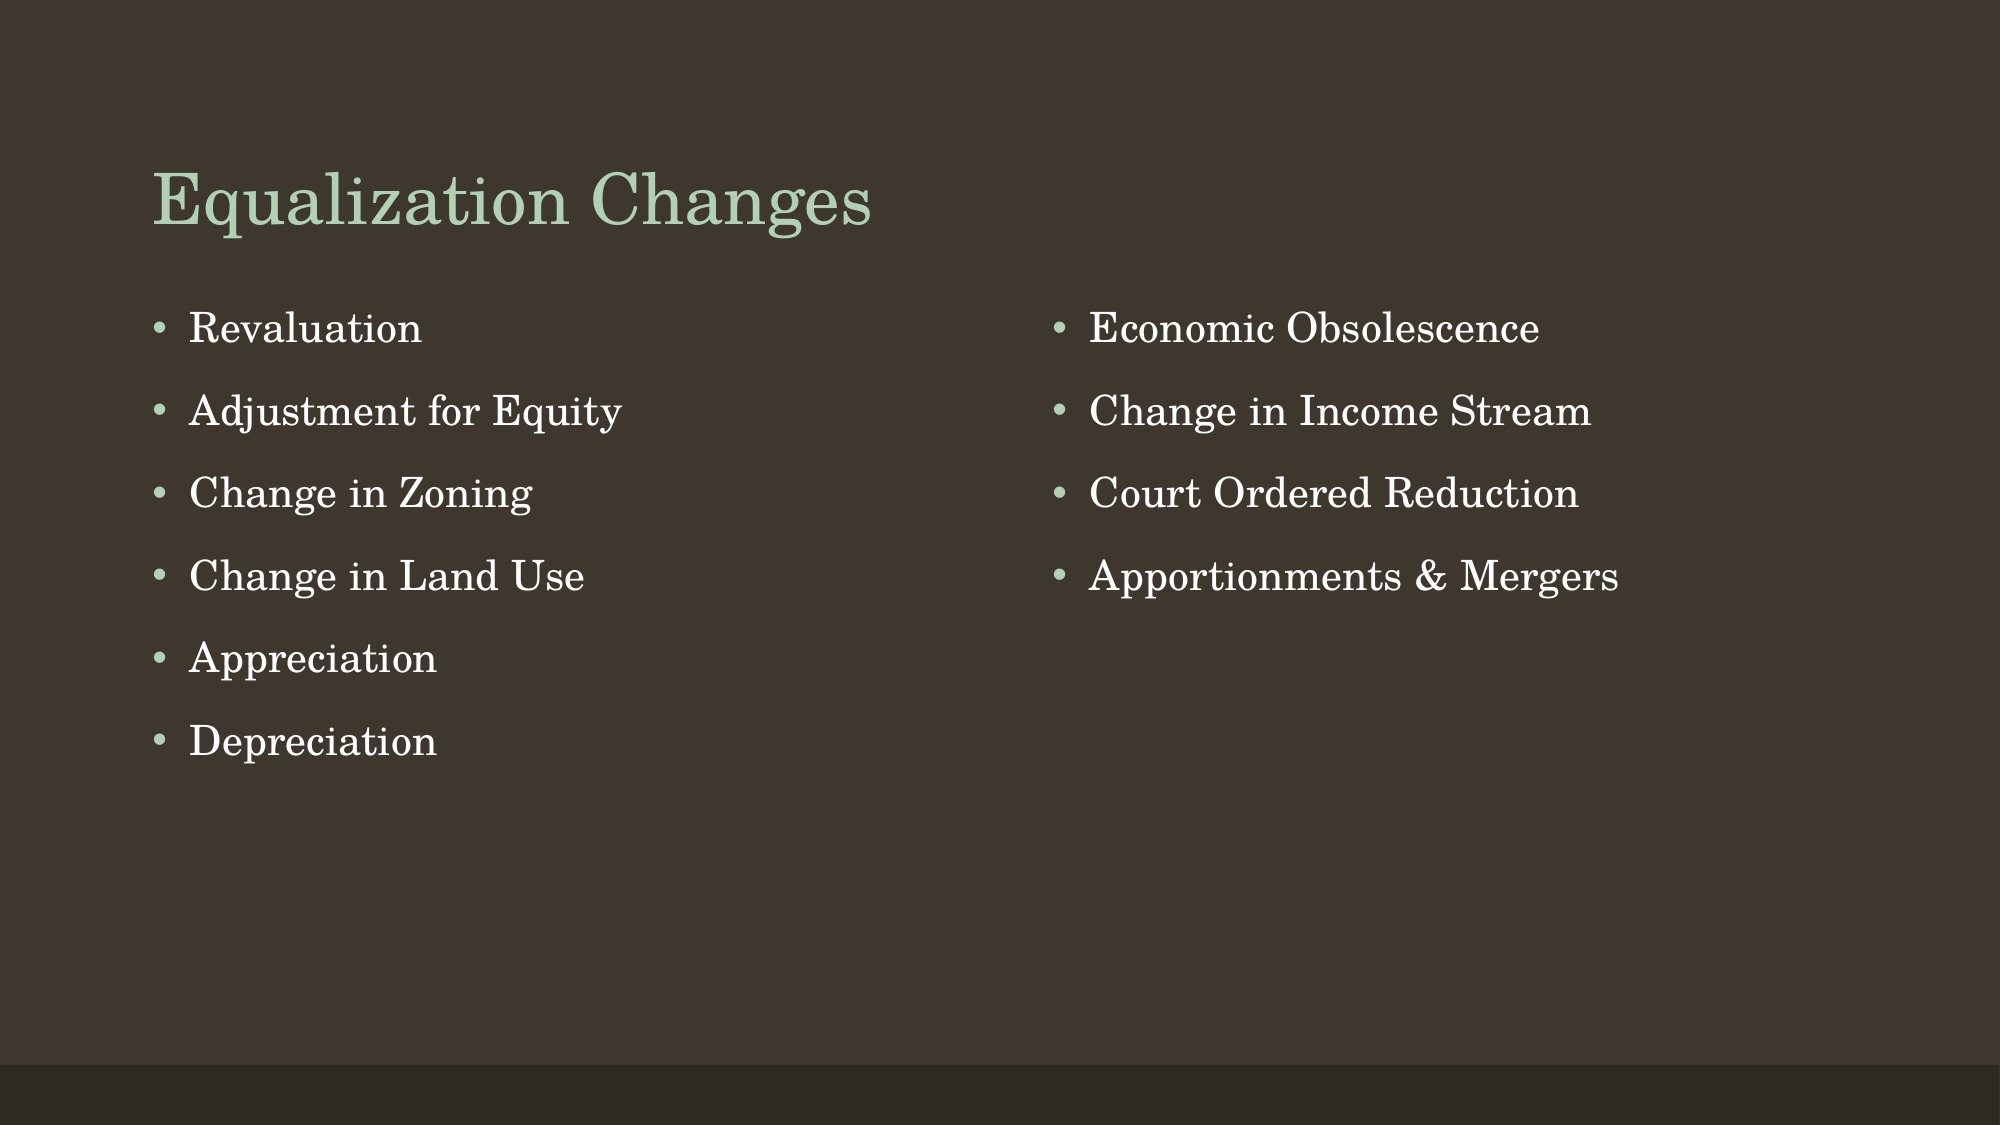

# Equalization Changes
Revaluation
Adjustment for Equity
Change in Zoning
Change in Land Use
Appreciation
Depreciation
Economic Obsolescence
Change in Income Stream
Court Ordered Reduction
Apportionments & Mergers